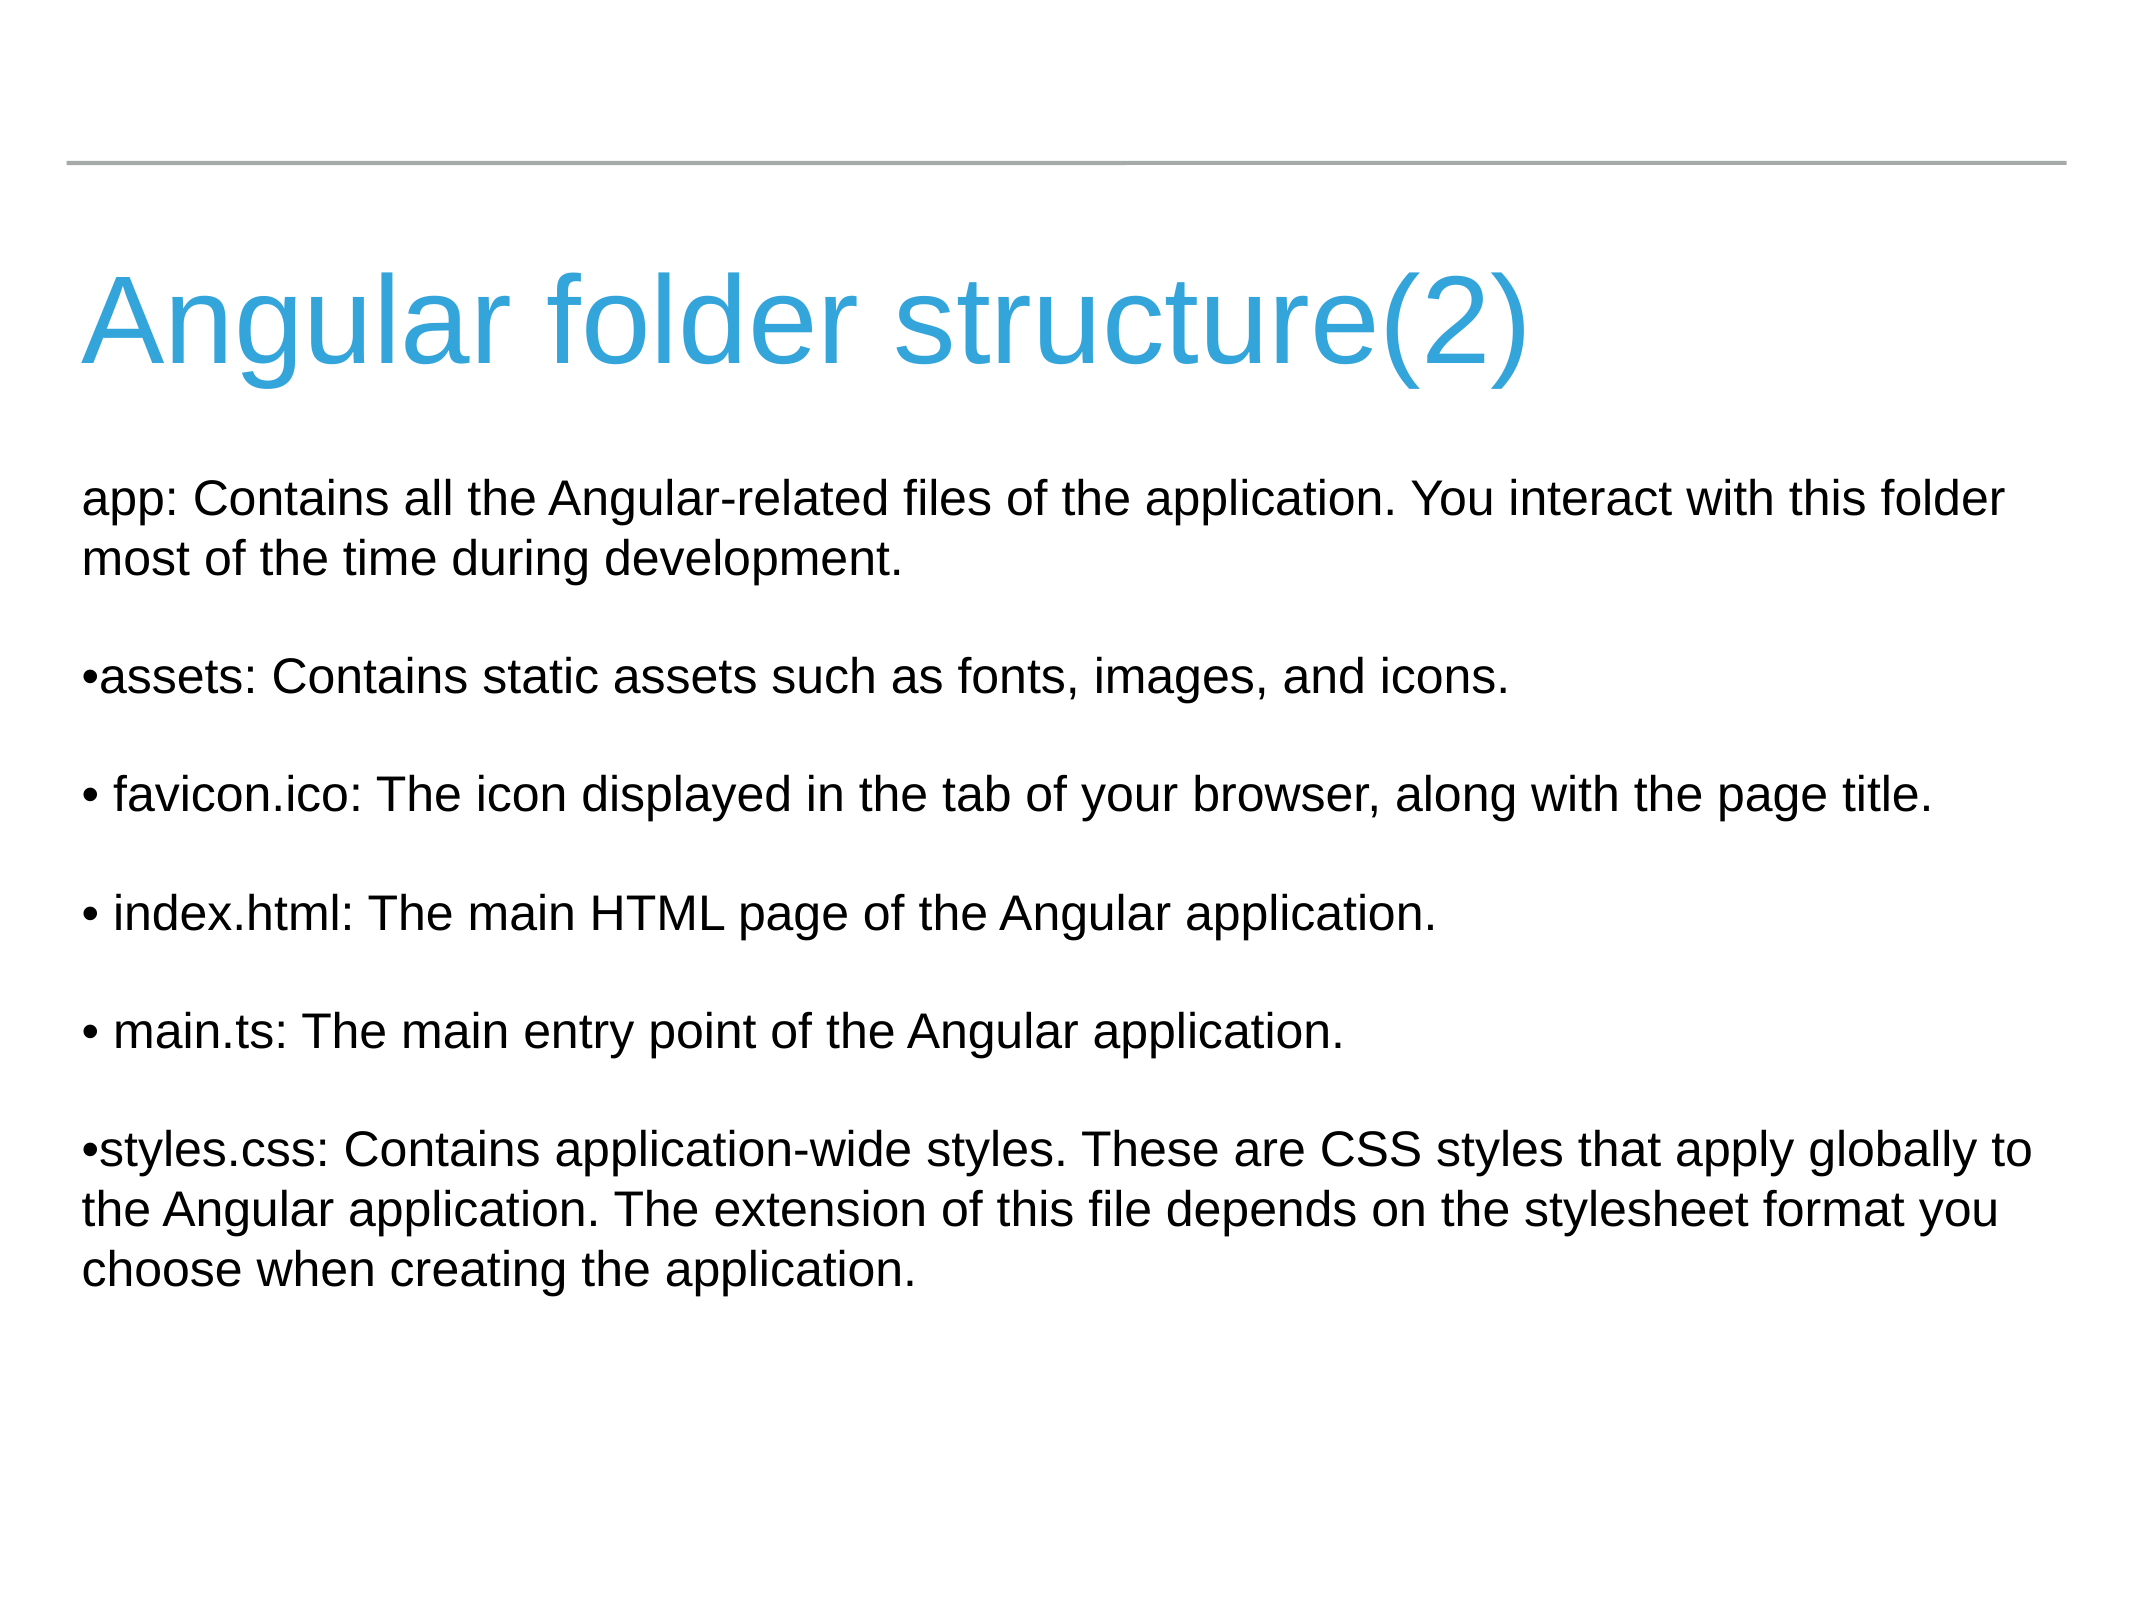

# Angular folder structure(2)
app: Contains all the Angular-related files of the application. You interact with this folder most of the time during development.
•assets: Contains static assets such as fonts, images, and icons.
• favicon.ico: The icon displayed in the tab of your browser, along with the page title.
• index.html: The main HTML page of the Angular application.
• main.ts: The main entry point of the Angular application.
•styles.css: Contains application-wide styles. These are CSS styles that apply globally to the Angular application. The extension of this file depends on the stylesheet format you choose when creating the application.